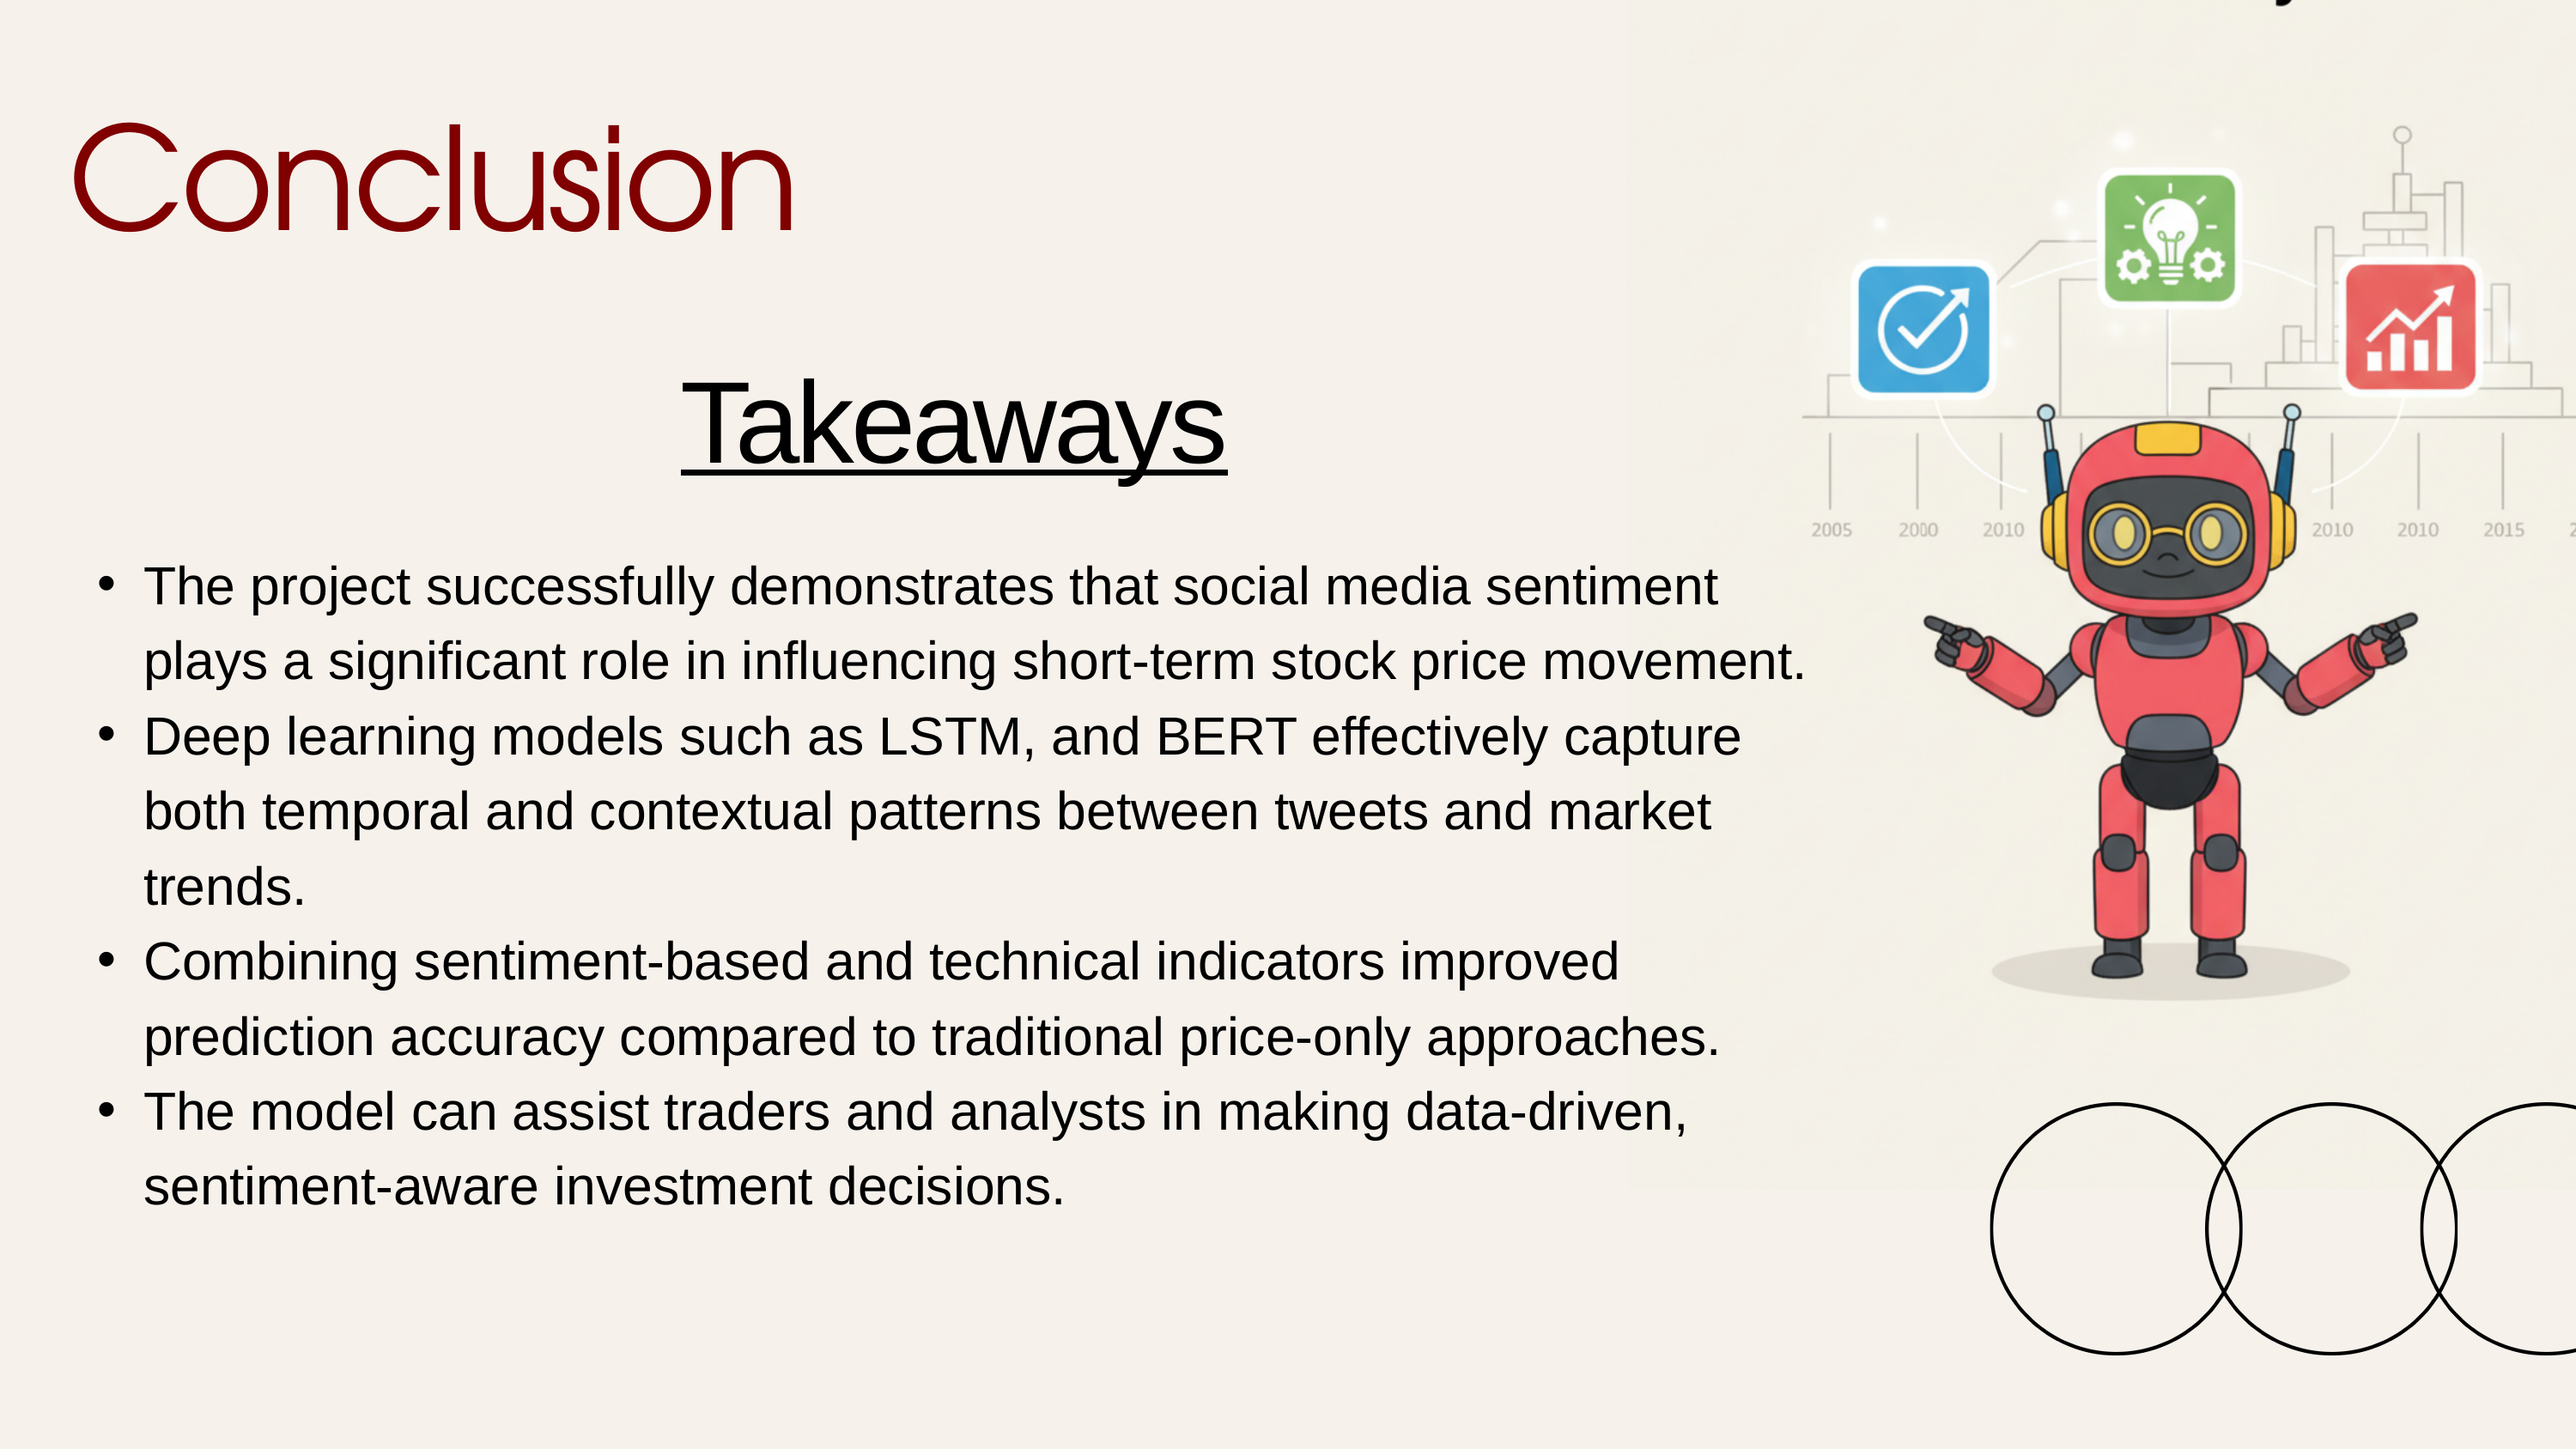

Conclusion
Takeaways
The project successfully demonstrates that social media sentiment plays a significant role in influencing short-term stock price movement.
Deep learning models such as LSTM, and BERT effectively capture both temporal and contextual patterns between tweets and market trends.
Combining sentiment-based and technical indicators improved prediction accuracy compared to traditional price-only approaches.
The model can assist traders and analysts in making data-driven, sentiment-aware investment decisions.